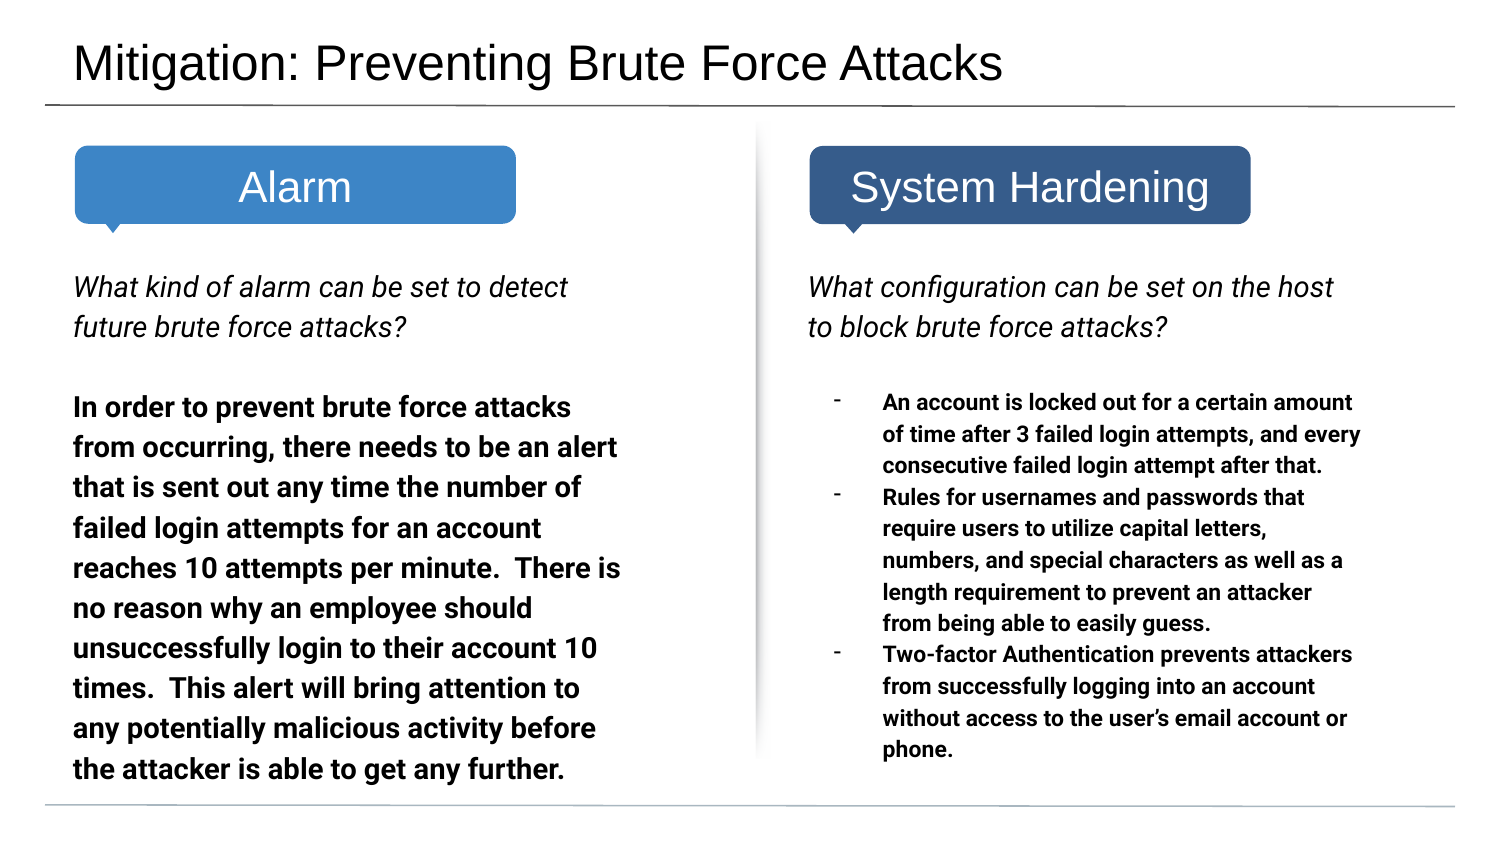

# Mitigation: Preventing Brute Force Attacks
What kind of alarm can be set to detect future brute force attacks?

In order to prevent brute force attacks from occurring, there needs to be an alert that is sent out any time the number of failed login attempts for an account reaches 10 attempts per minute.  There is no reason why an employee should unsuccessfully login to their account 10 times.  This alert will bring attention to any potentially malicious activity before the attacker is able to get any further.

What configuration can be set on the host to block brute force attacks?

An account is locked out for a certain amount of time after 3 failed login attempts, and every consecutive failed login attempt after that.
Rules for usernames and passwords that require users to utilize capital letters, numbers, and special characters as well as a length requirement to prevent an attacker from being able to easily guess.
Two-factor Authentication prevents attackers from successfully logging into an account without access to the user’s email account or phone.